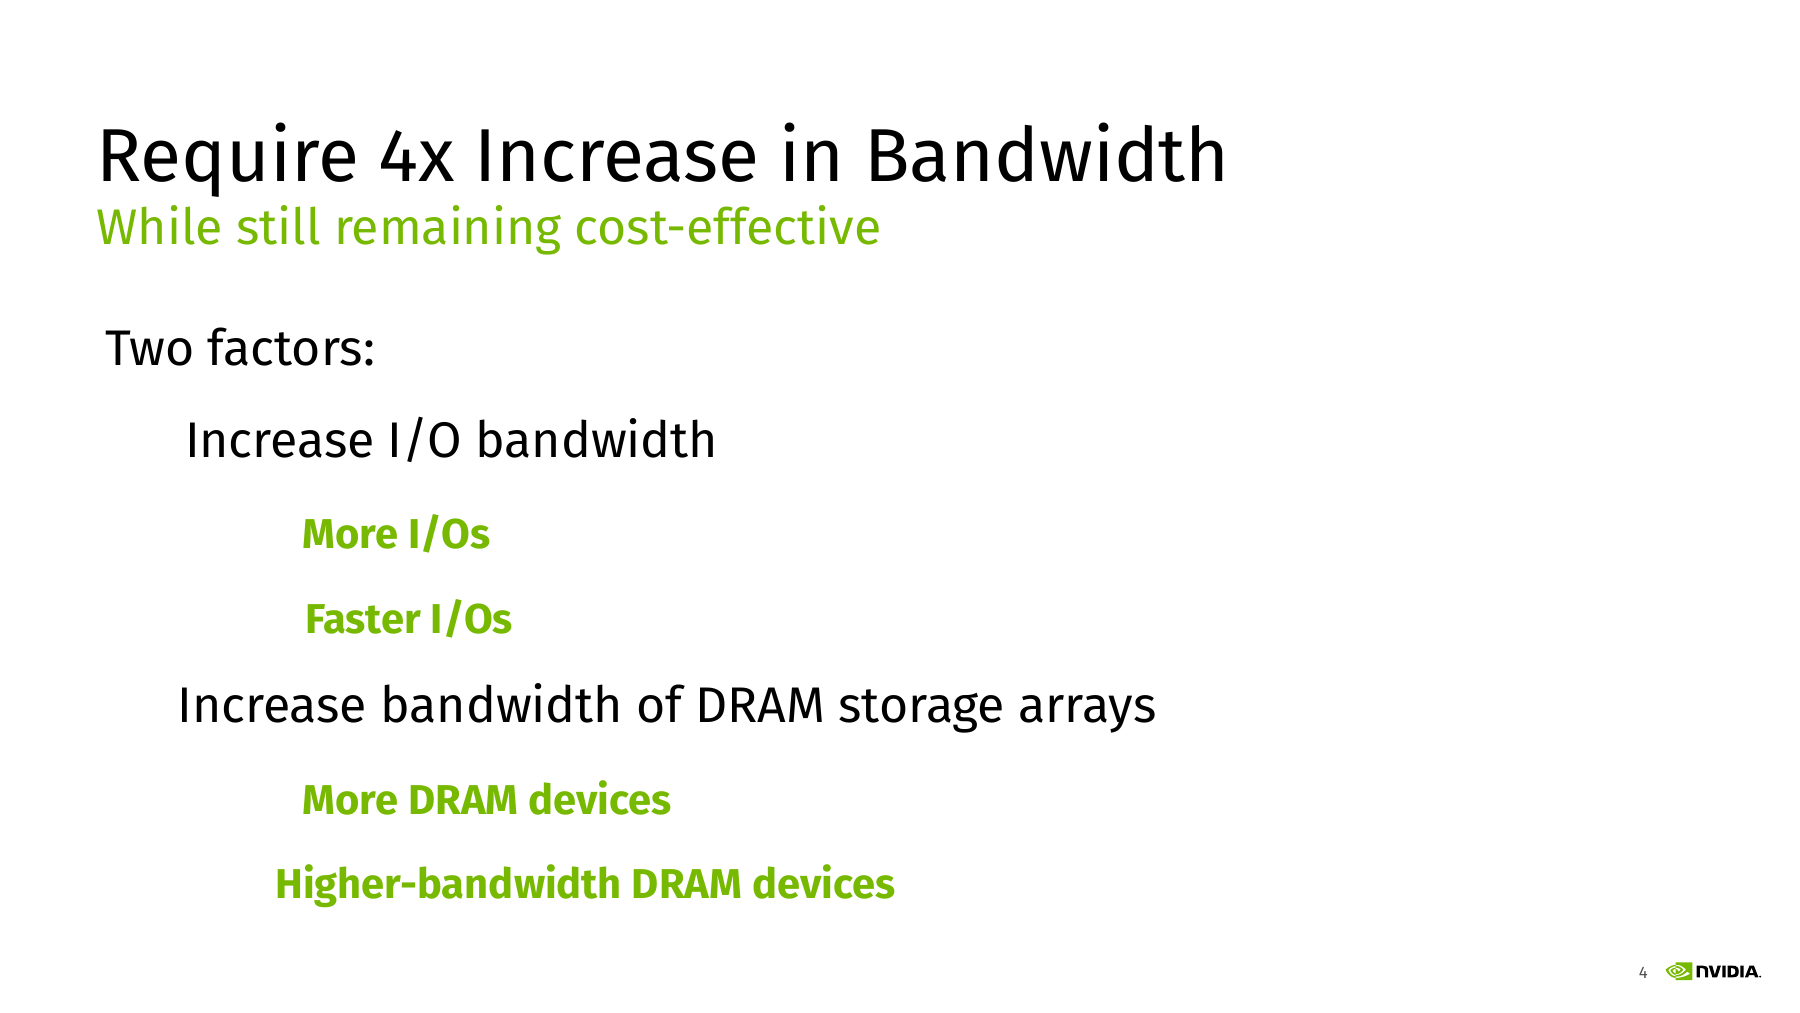

# Require 4x Increase in Bandwidth
While still remaining cost-effective
Two factors:
      Increase I/O bandwidth
	    More I/Os
	     Faster I/Os
      Increase bandwidth of DRAM storage arrays
	    More DRAM devices
                 Higher-bandwidth DRAM devices